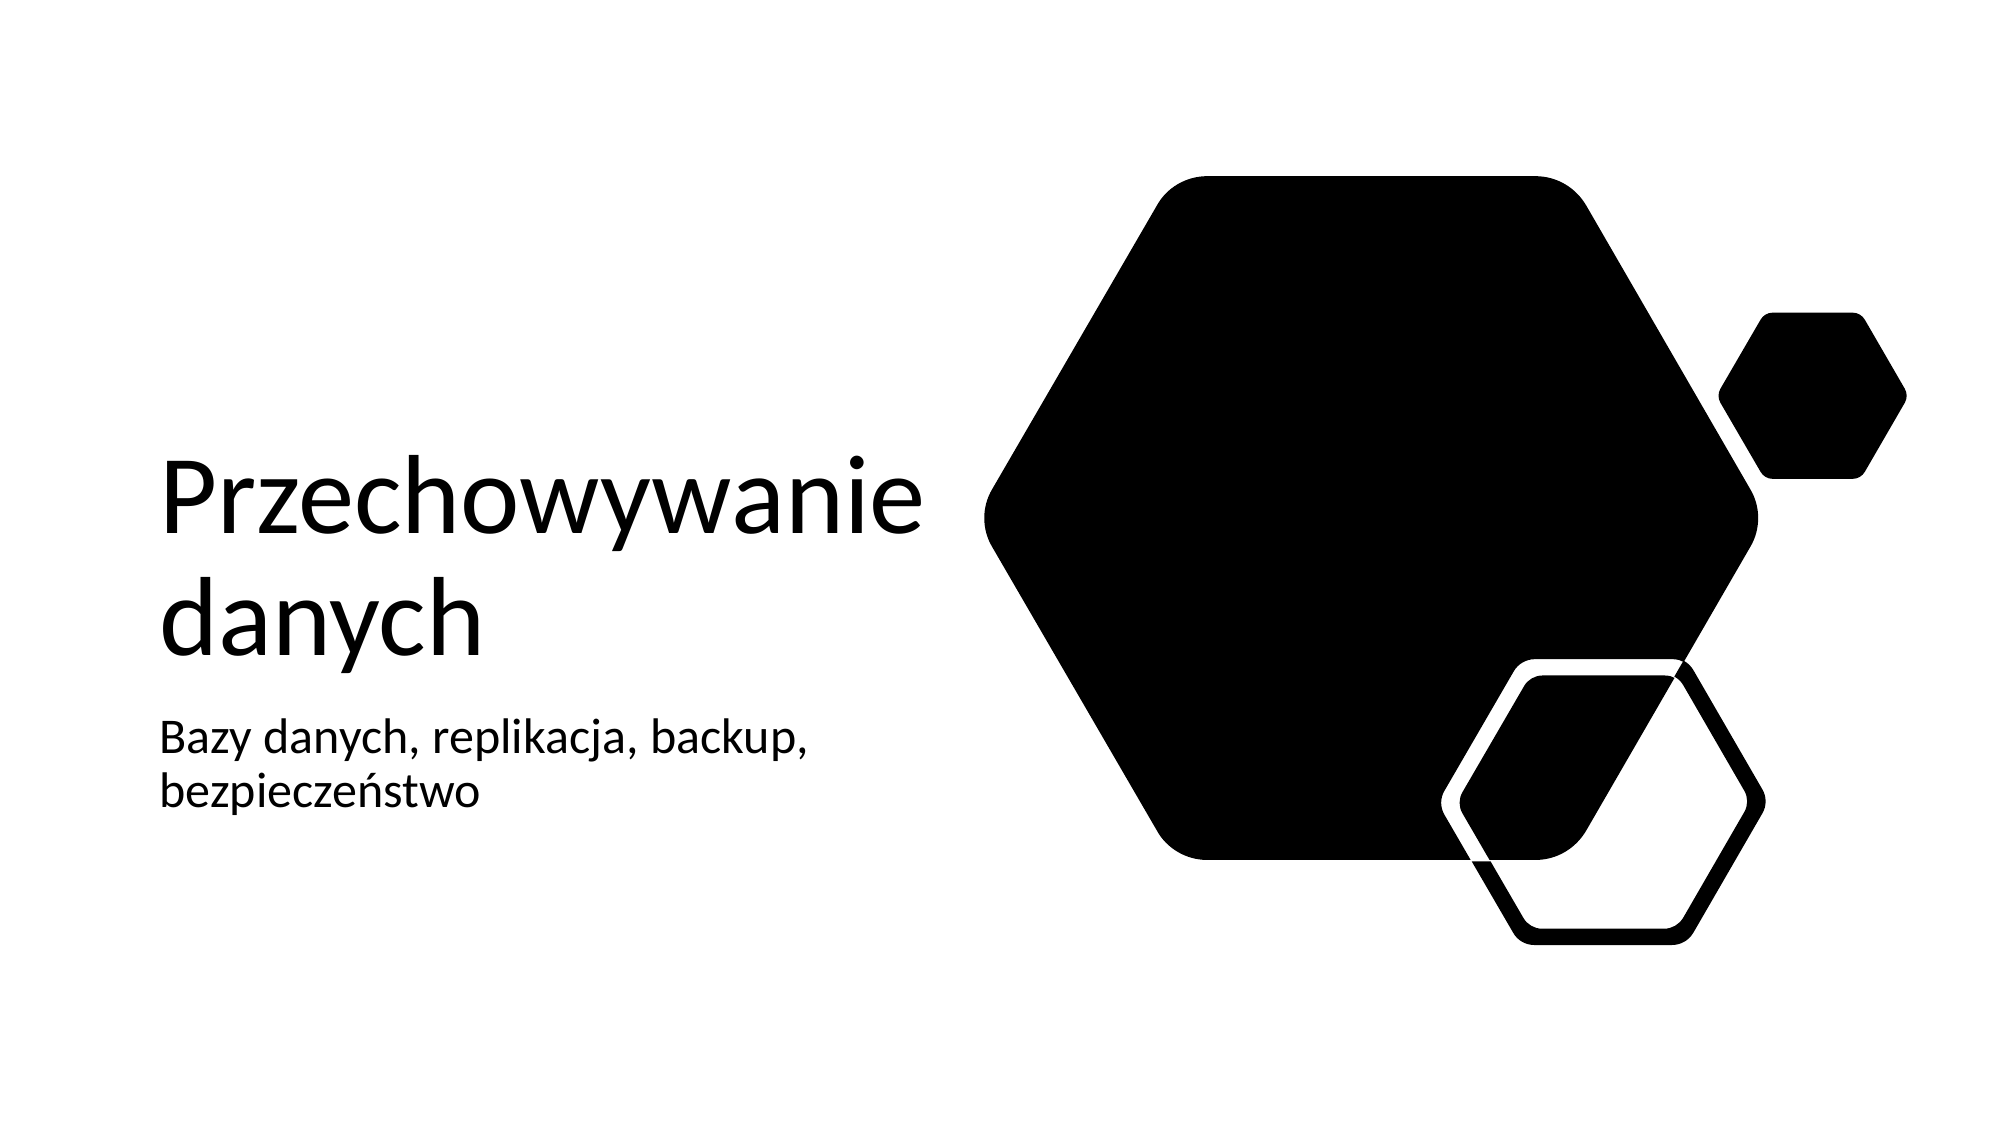

# Przechowywanie danych

Bazy danych, replikacja, backup, bezpieczeństwo